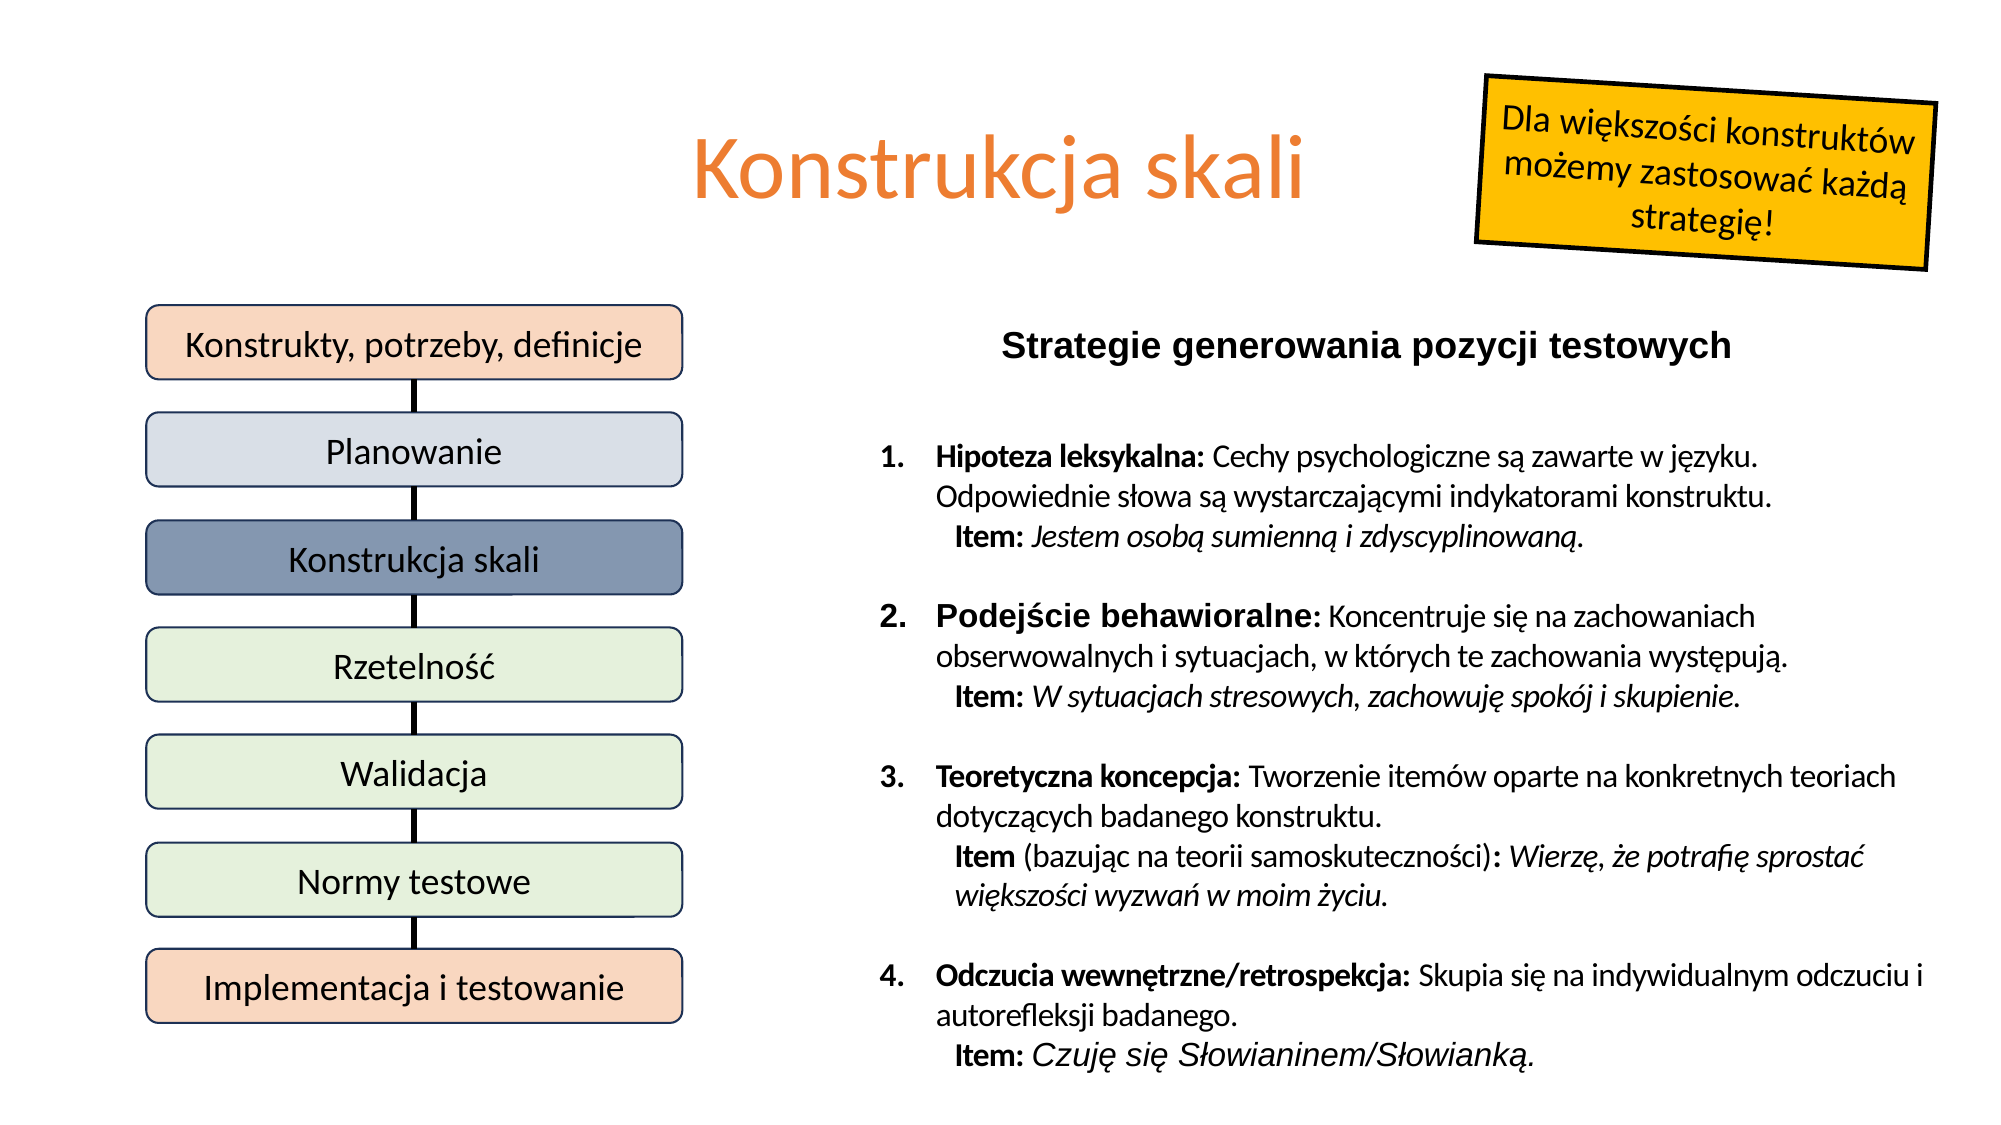

# Konstrukcja skali
Dla większości konstruktów możemy zastosować każdą strategię!
Konstrukty, potrzeby, definicje
Strategie generowania pozycji testowych
Planowanie
Hipoteza leksykalna: Cechy psychologiczne są zawarte w języku. Odpowiednie słowa są wystarczającymi indykatorami konstruktu.
Item: Jestem osobą sumienną i zdyscyplinowaną.

Podejście behawioralne: Koncentruje się na zachowaniach obserwowalnych i sytuacjach, w których te zachowania występują.
Item: W sytuacjach stresowych, zachowuję spokój i skupienie.

Teoretyczna koncepcja: Tworzenie itemów oparte na konkretnych teoriach dotyczących badanego konstruktu.
Item (bazując na teorii samoskuteczności): Wierzę, że potrafię sprostać większości wyzwań w moim życiu.

Odczucia wewnętrzne/retrospekcja: Skupia się na indywidualnym odczuciu i autorefleksji badanego.
Item: Czuję się Słowianinem/Słowianką.
Konstrukcja skali
Rzetelność
Walidacja
Normy testowe
Implementacja i testowanie